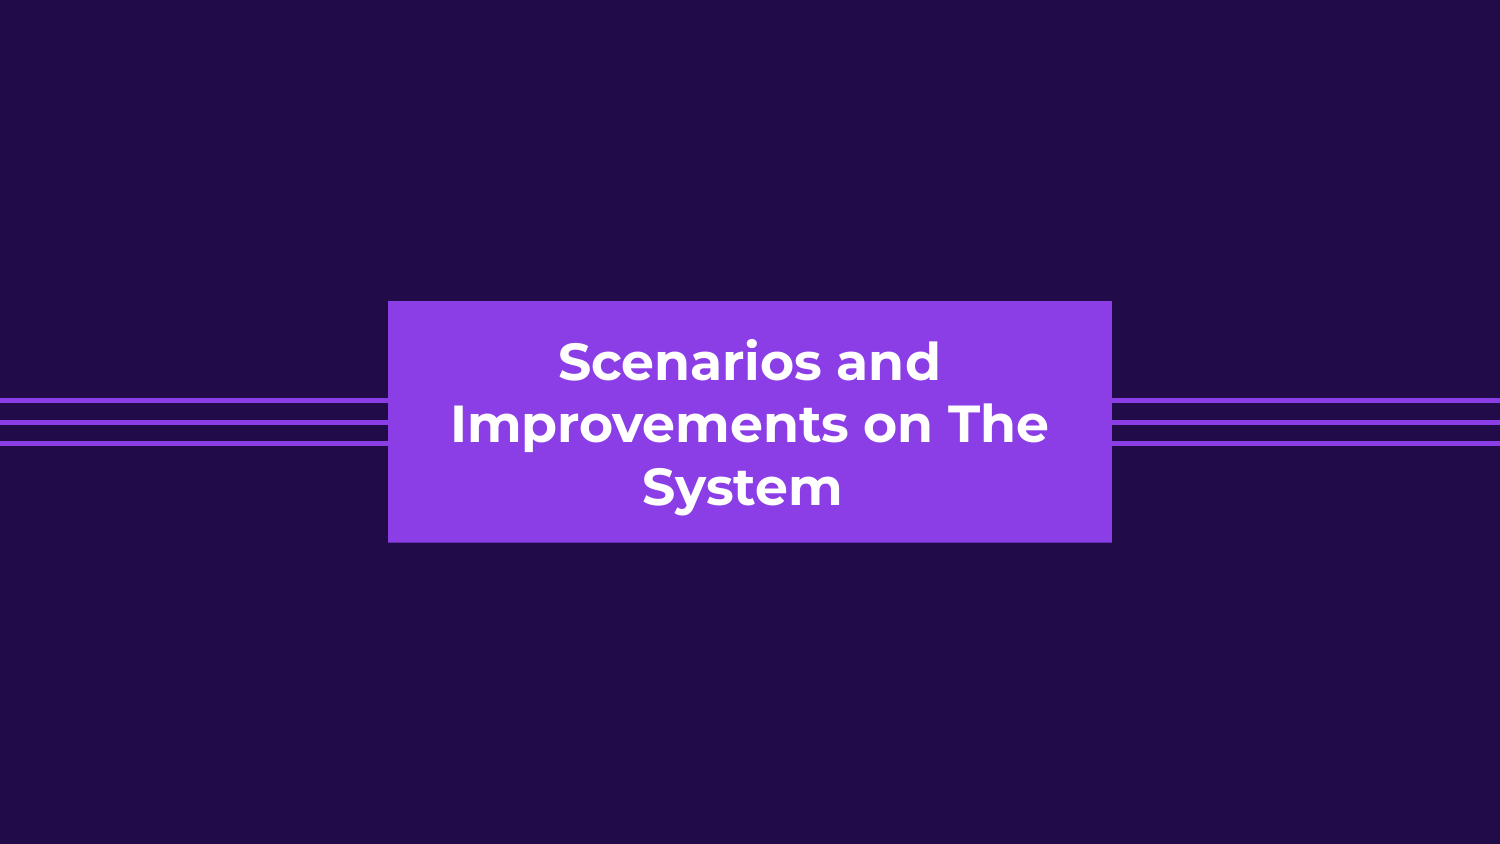

# Scenarios and Improvements on The System